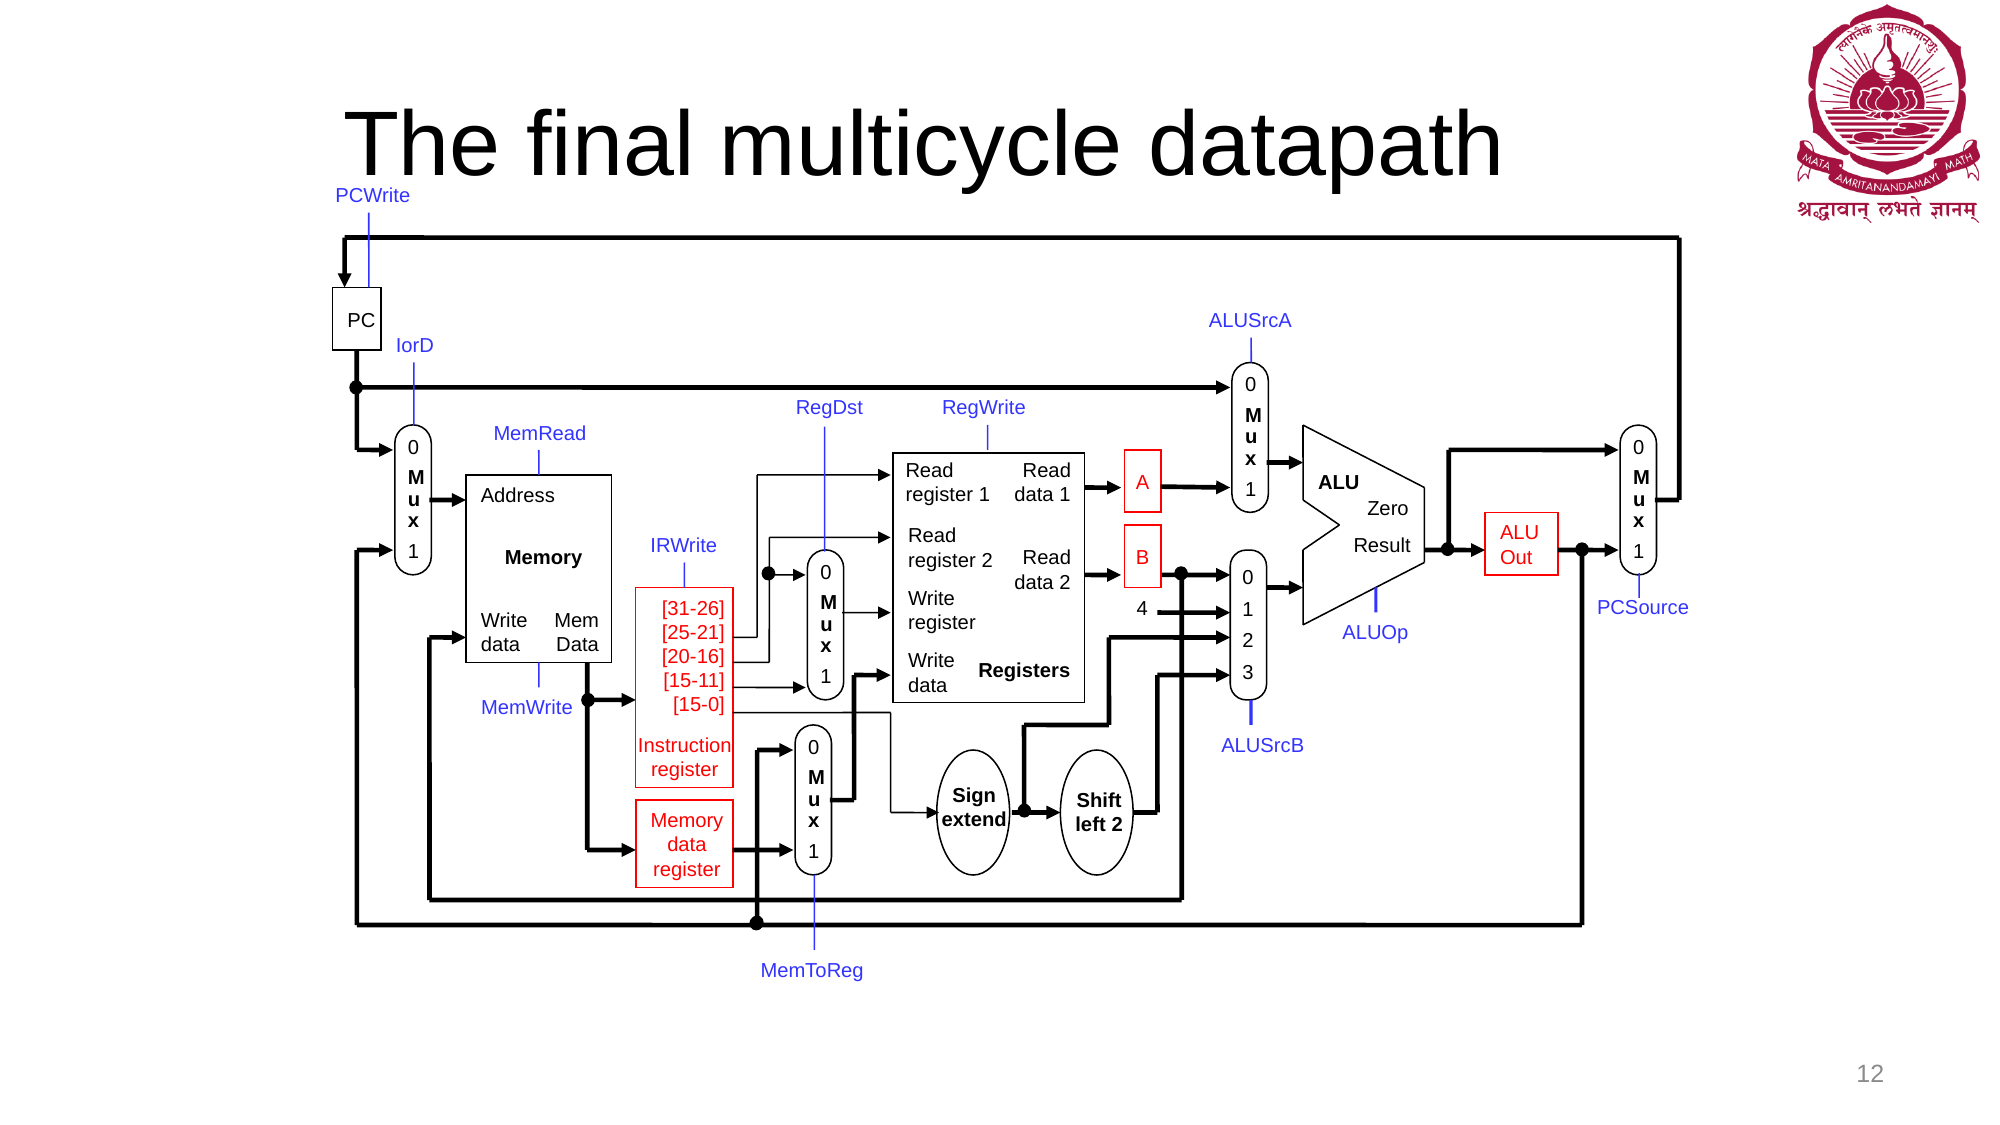

# The final multicycle datapath
PCWrite

PC
ALUSrcA

0
M
u
x
1
IorD

0
M
u
x
1

  RegDst

0
M
u
x
1
RegWrite

MemRead

0
M
u
x
1

PCSource

ALU
Zero
Result

ALUOp

Read
register 1
Read
data 1

Read
register 2
Read
data 2
Write
register
Write
data
Registers

A

Address

Memory
Write
data
Mem
Data

ALU
Out
  IRWrite

B

0
1
2
3

ALUSrcB

4

[31-26]
[25-21]
[20-16]
[15-11]
[15-0]
Instruction
register

MemWrite

0
M
u
x
1

  MemToReg

Sign
extend

Shift
left 2

Memory
data
register

12